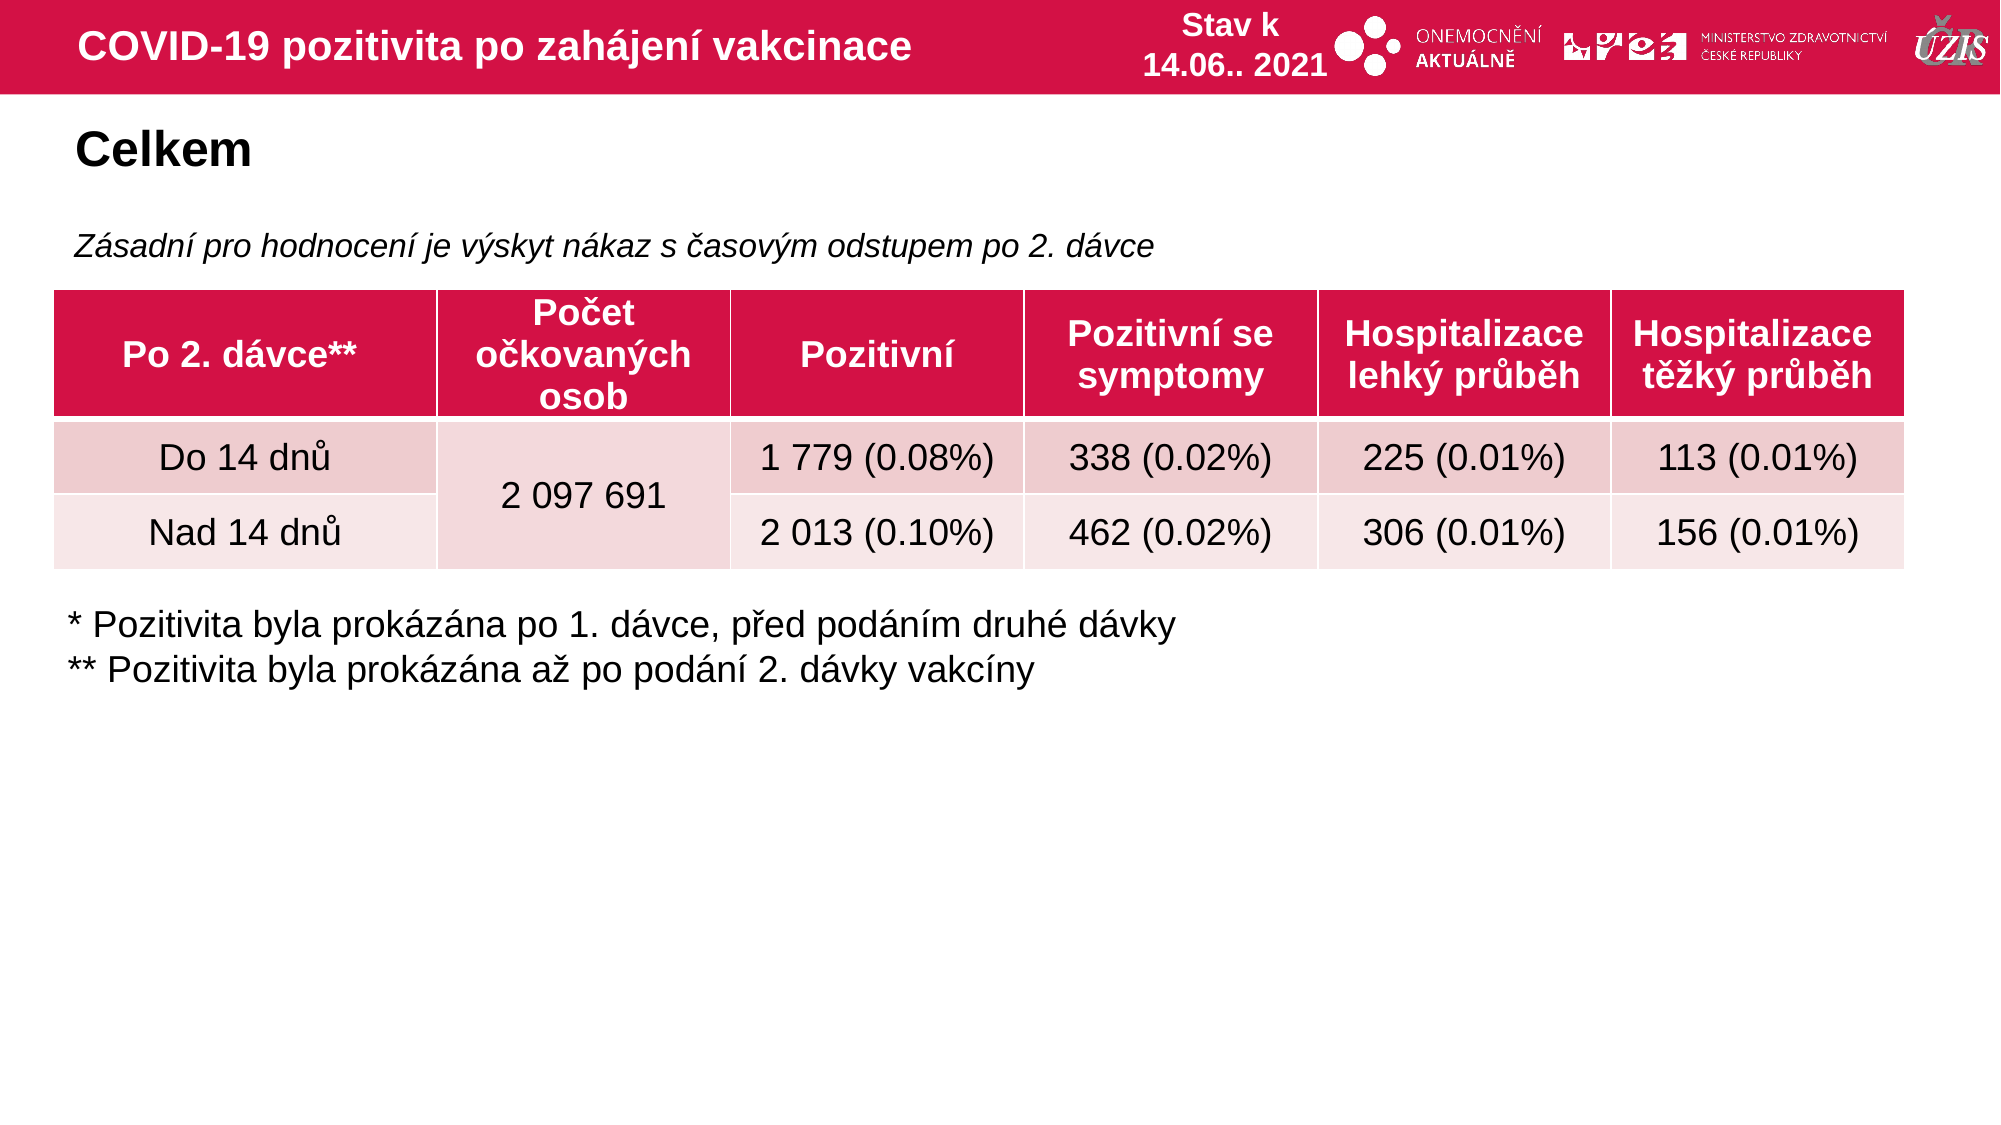

Stav k
14.06.. 2021
# COVID-19 pozitivita po zahájení vakcinace
Celkem
Zásadní pro hodnocení je výskyt nákaz s časovým odstupem po 2. dávce
| Po 2. dávce\*\* | Počet očkovaných osob | Pozitivní | Pozitivní se symptomy | Hospitalizace lehký průběh | Hospitalizace těžký průběh |
| --- | --- | --- | --- | --- | --- |
| Do 14 dnů | 2 097 691 | 1 779 (0.08%) | 338 (0.02%) | 225 (0.01%) | 113 (0.01%) |
| Nad 14 dnů |  | 2 013 (0.10%) | 462 (0.02%) | 306 (0.01%) | 156 (0.01%) |
* Pozitivita byla prokázána po 1. dávce, před podáním druhé dávky
** Pozitivita byla prokázána až po podání 2. dávky vakcíny